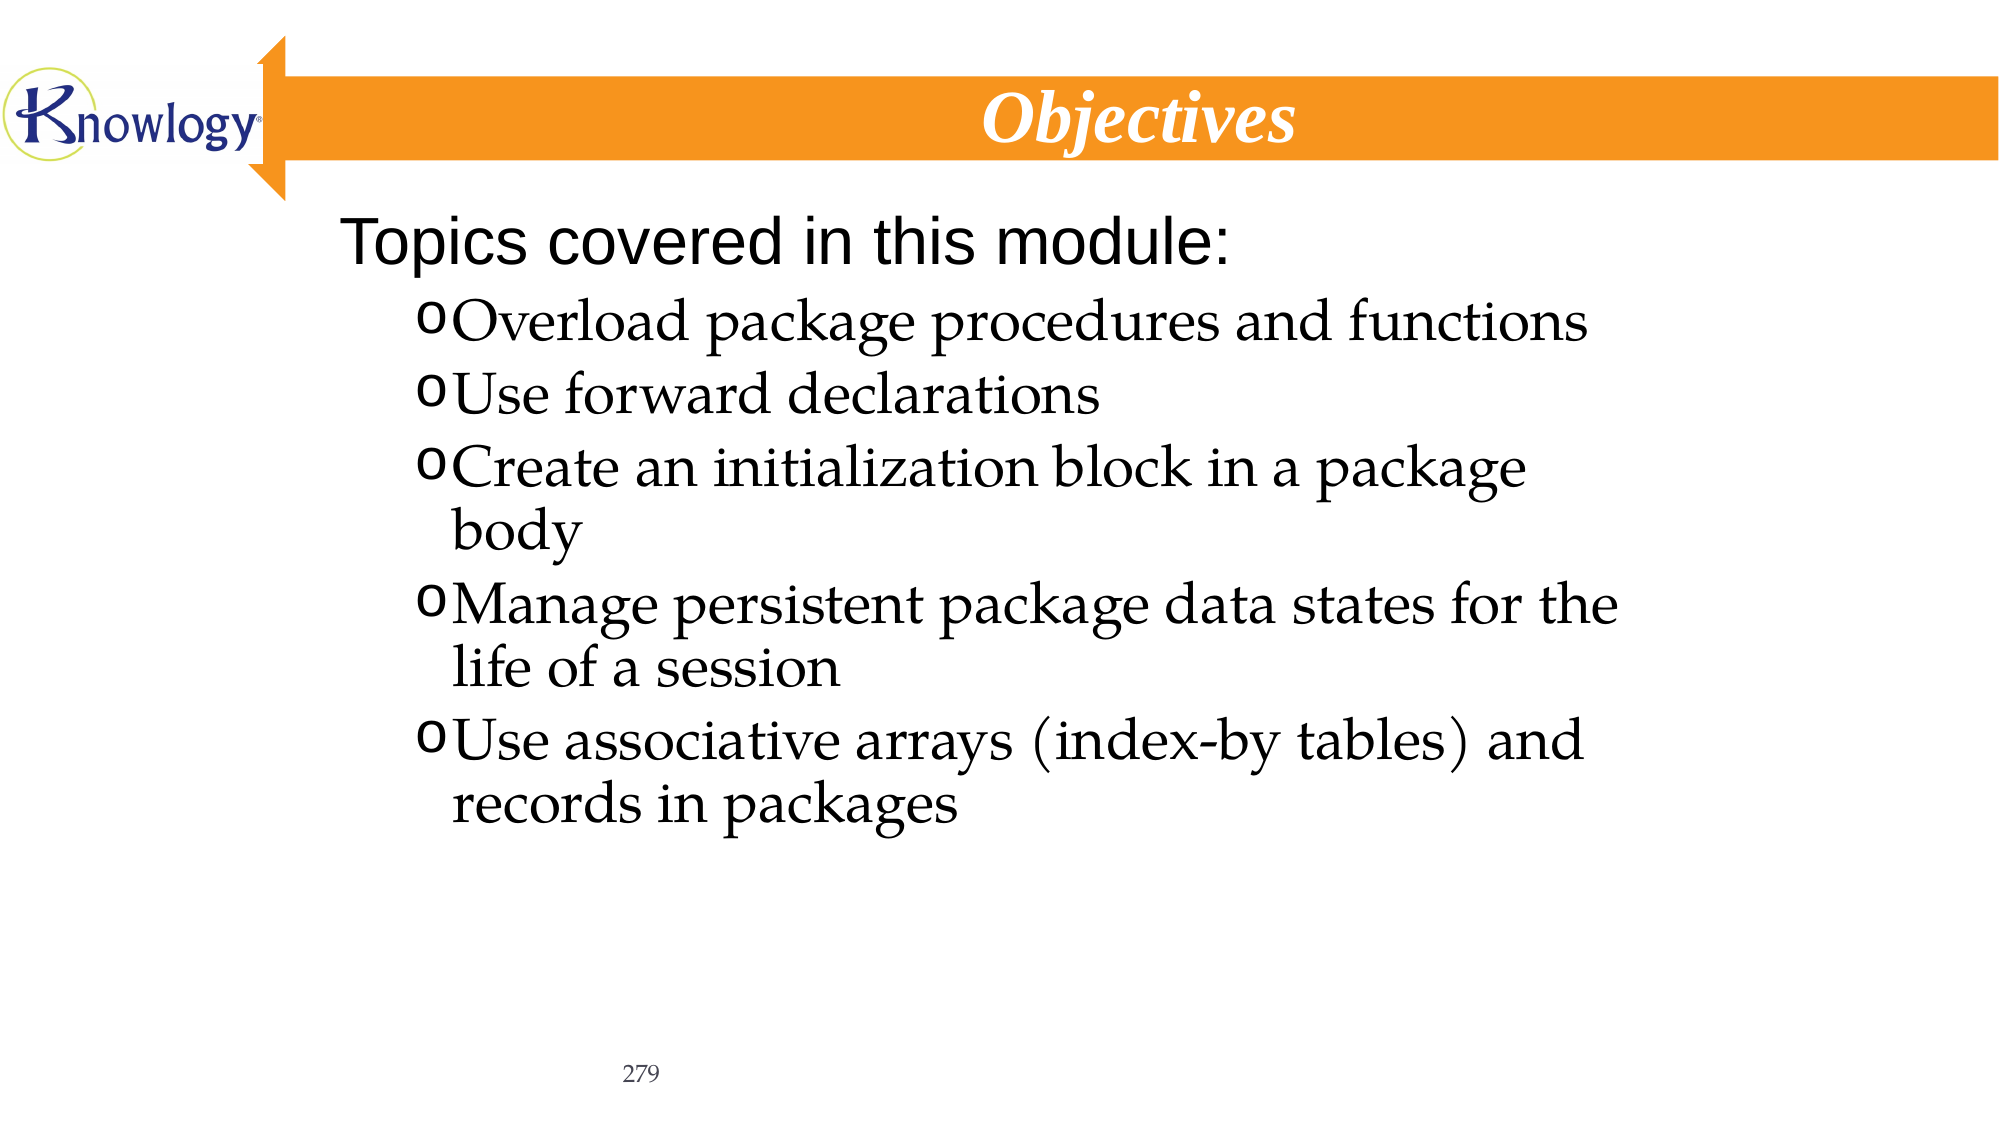

# Objectives
Topics covered in this module:
Overload package procedures and functions
Use forward declarations
Create an initialization block in a package body
Manage persistent package data states for the life of a session
Use associative arrays (index-by tables) and records in packages
279